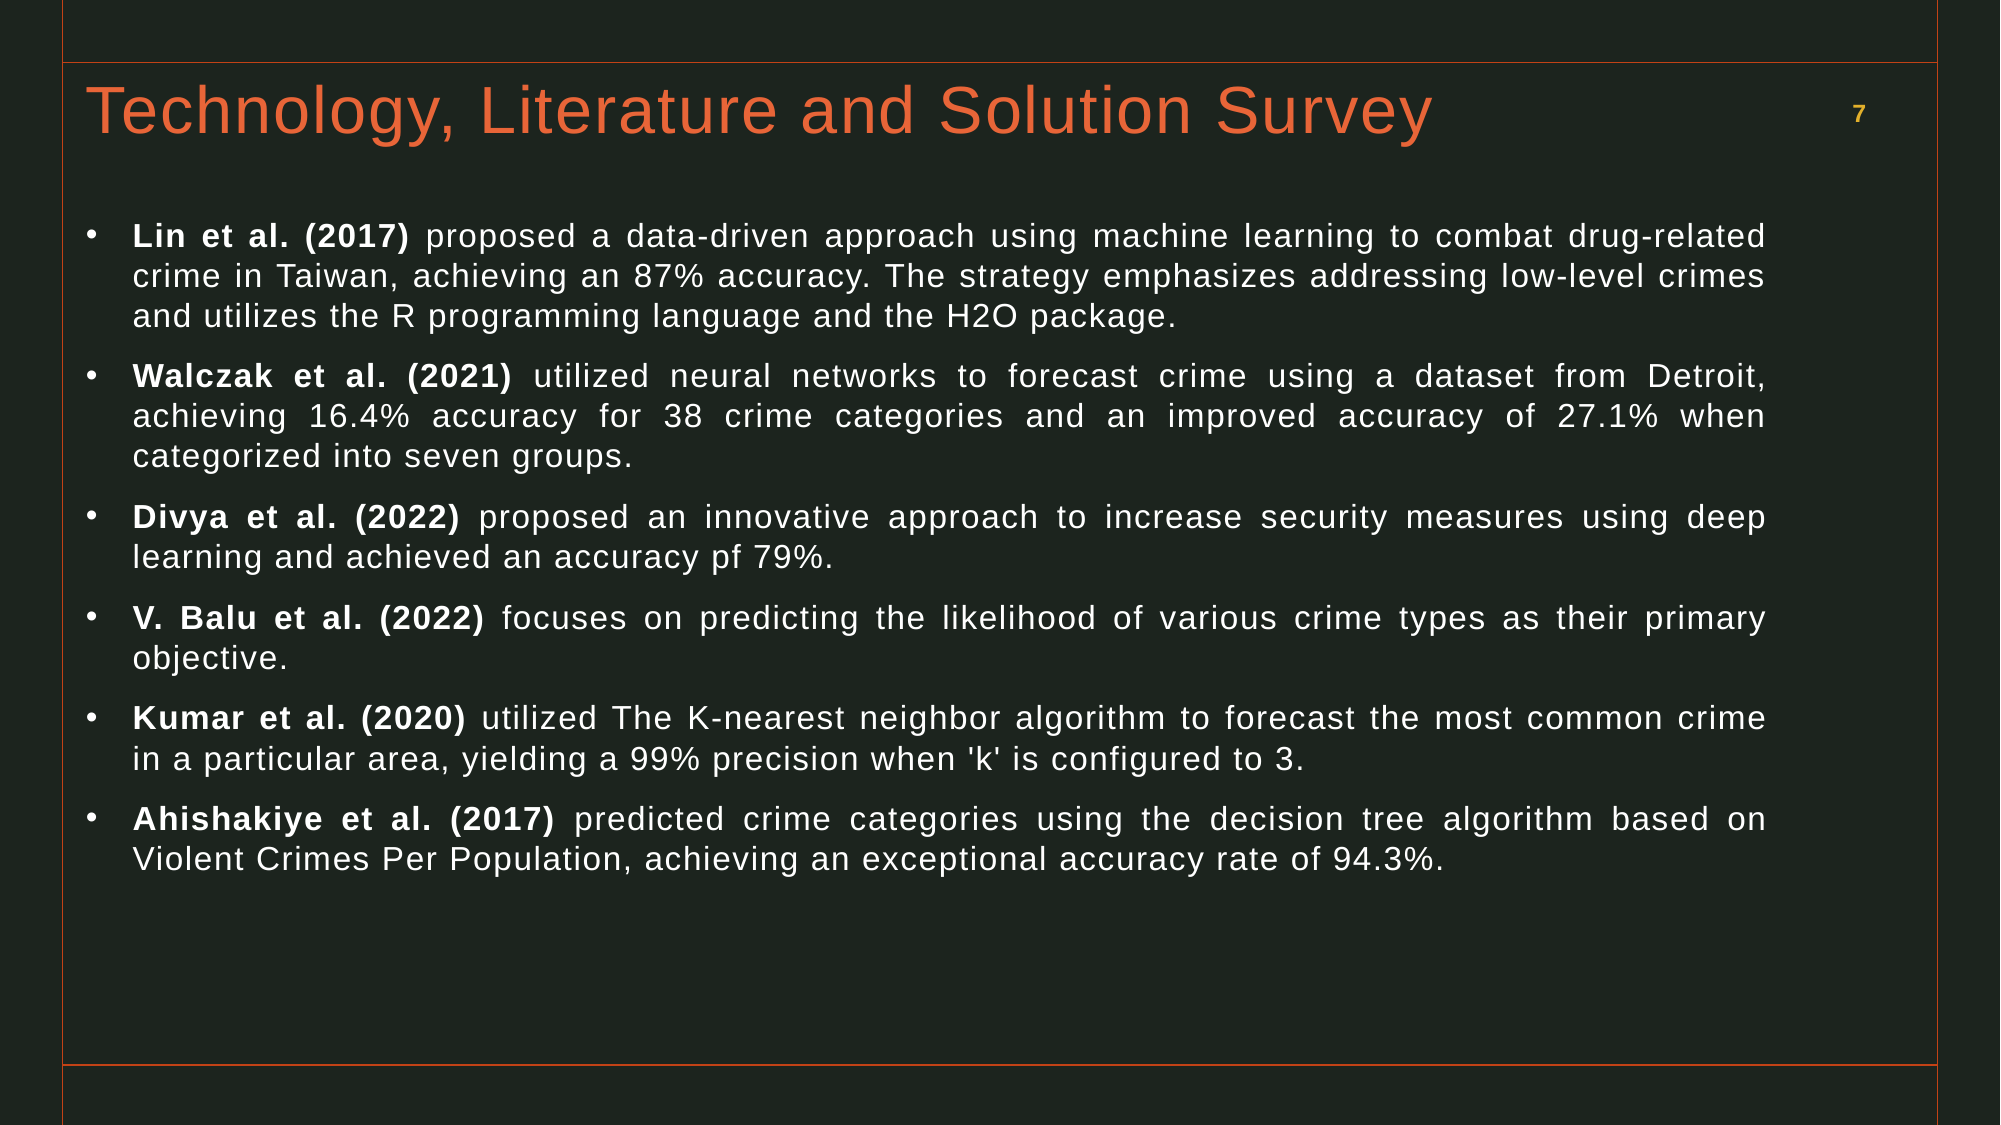

# Technology, Literature and Solution Survey
7
Lin et al. (2017) proposed a data-driven approach using machine learning to combat drug-related crime in Taiwan, achieving an 87% accuracy. The strategy emphasizes addressing low-level crimes and utilizes the R programming language and the H2O package.
Walczak et al. (2021) utilized neural networks to forecast crime using a dataset from Detroit, achieving 16.4% accuracy for 38 crime categories and an improved accuracy of 27.1% when categorized into seven groups.
Divya et al. (2022) proposed an innovative approach to increase security measures using deep learning and achieved an accuracy pf 79%.
V. Balu et al. (2022) focuses on predicting the likelihood of various crime types as their primary objective.
Kumar et al. (2020) utilized The K-nearest neighbor algorithm to forecast the most common crime in a particular area, yielding a 99% precision when 'k' is configured to 3.
Ahishakiye et al. (2017) predicted crime categories using the decision tree algorithm based on Violent Crimes Per Population, achieving an exceptional accuracy rate of 94.3%.